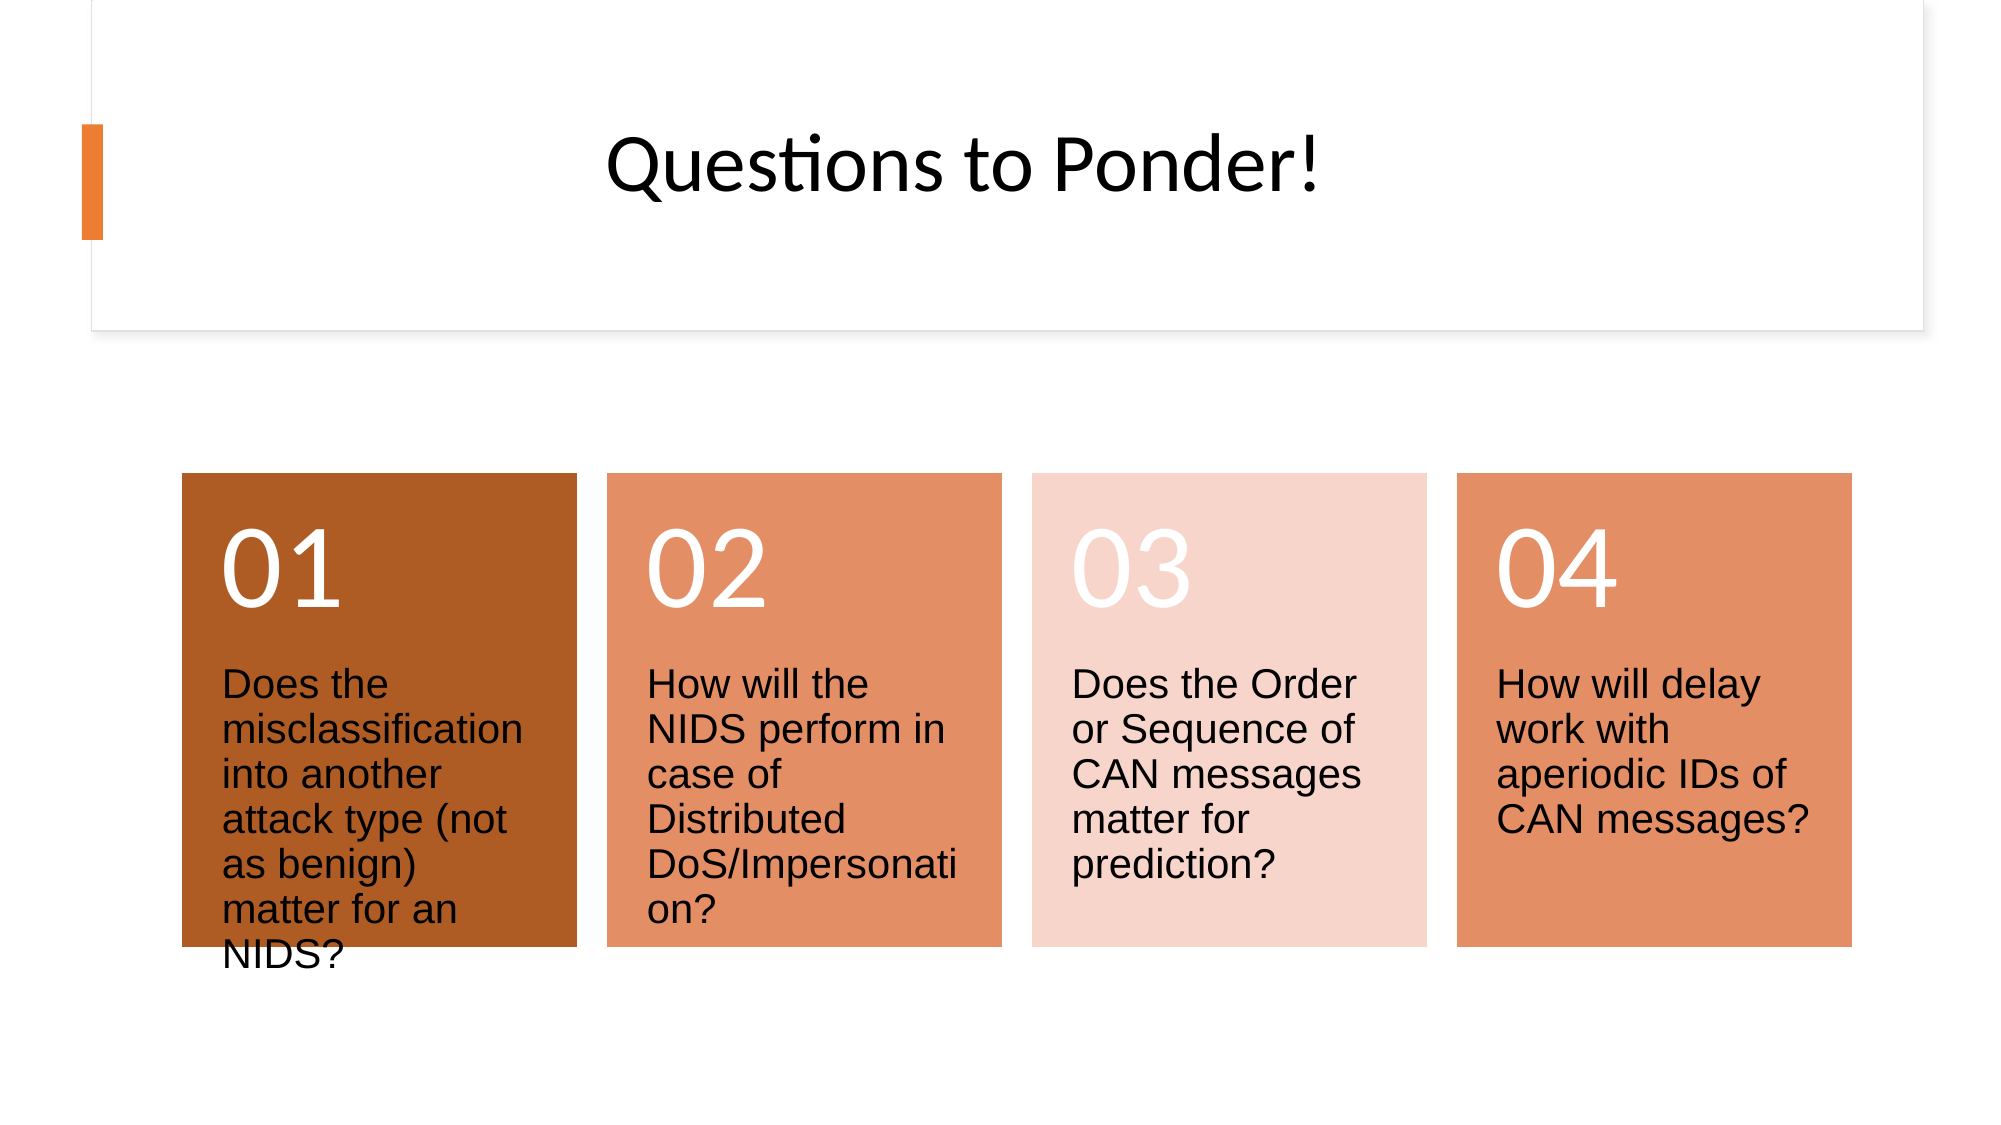

# Questions to Ponder!

Does the misclassification into another attack type (not as benign) matter for an NIDS?
01
How will the NIDS perform in case of Distributed DoS/Impersonation?
02
Does the Order or Sequence of CAN messages matter for prediction?
03
How will delay work with aperiodic IDs of CAN messages?
04